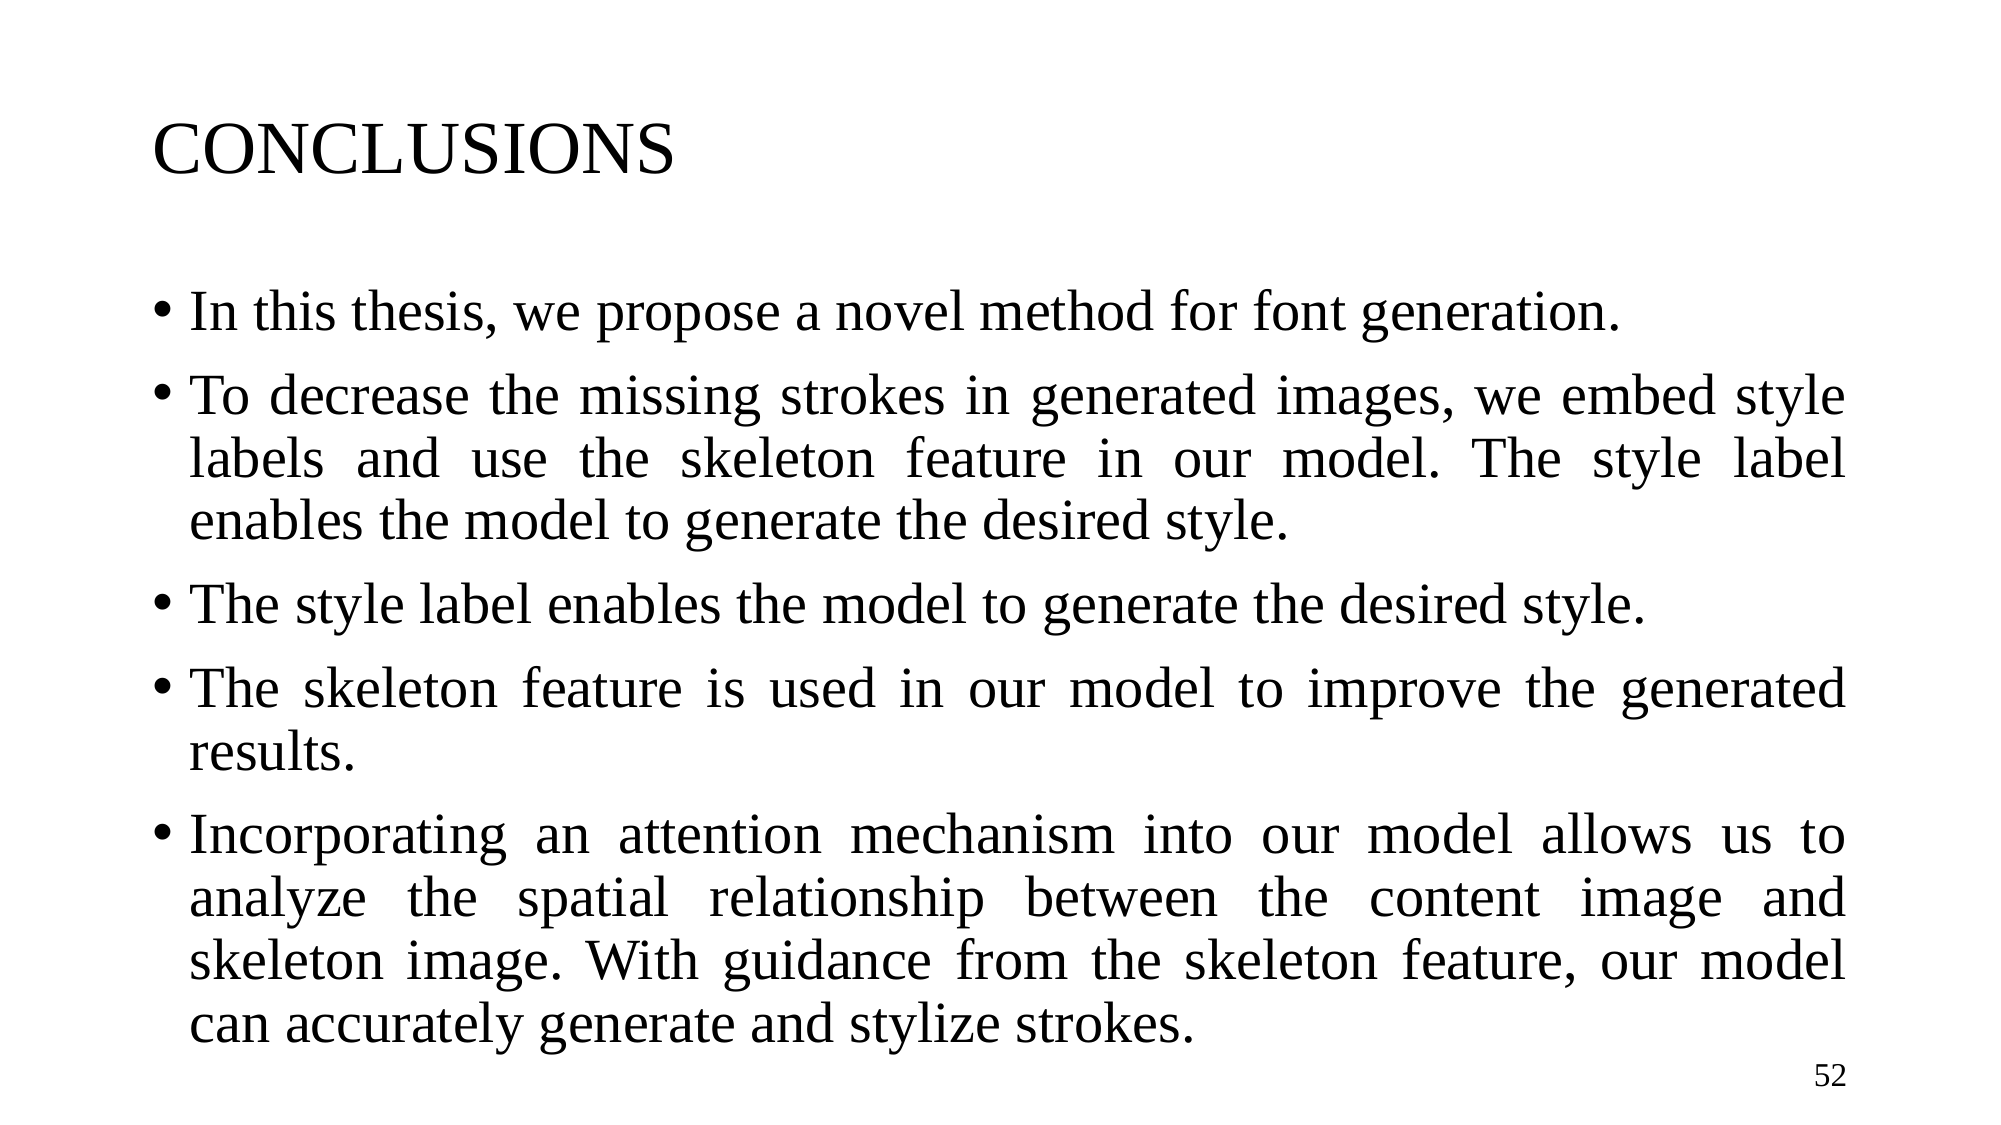

# CONCLUSIONS
In this thesis, we propose a novel method for font generation.
To decrease the missing strokes in generated images, we embed style labels and use the skeleton feature in our model. The style label enables the model to generate the desired style.
The style label enables the model to generate the desired style.
The skeleton feature is used in our model to improve the generated results.
Incorporating an attention mechanism into our model allows us to analyze the spatial relationship between the content image and skeleton image. With guidance from the skeleton feature, our model can accurately generate and stylize strokes.
52